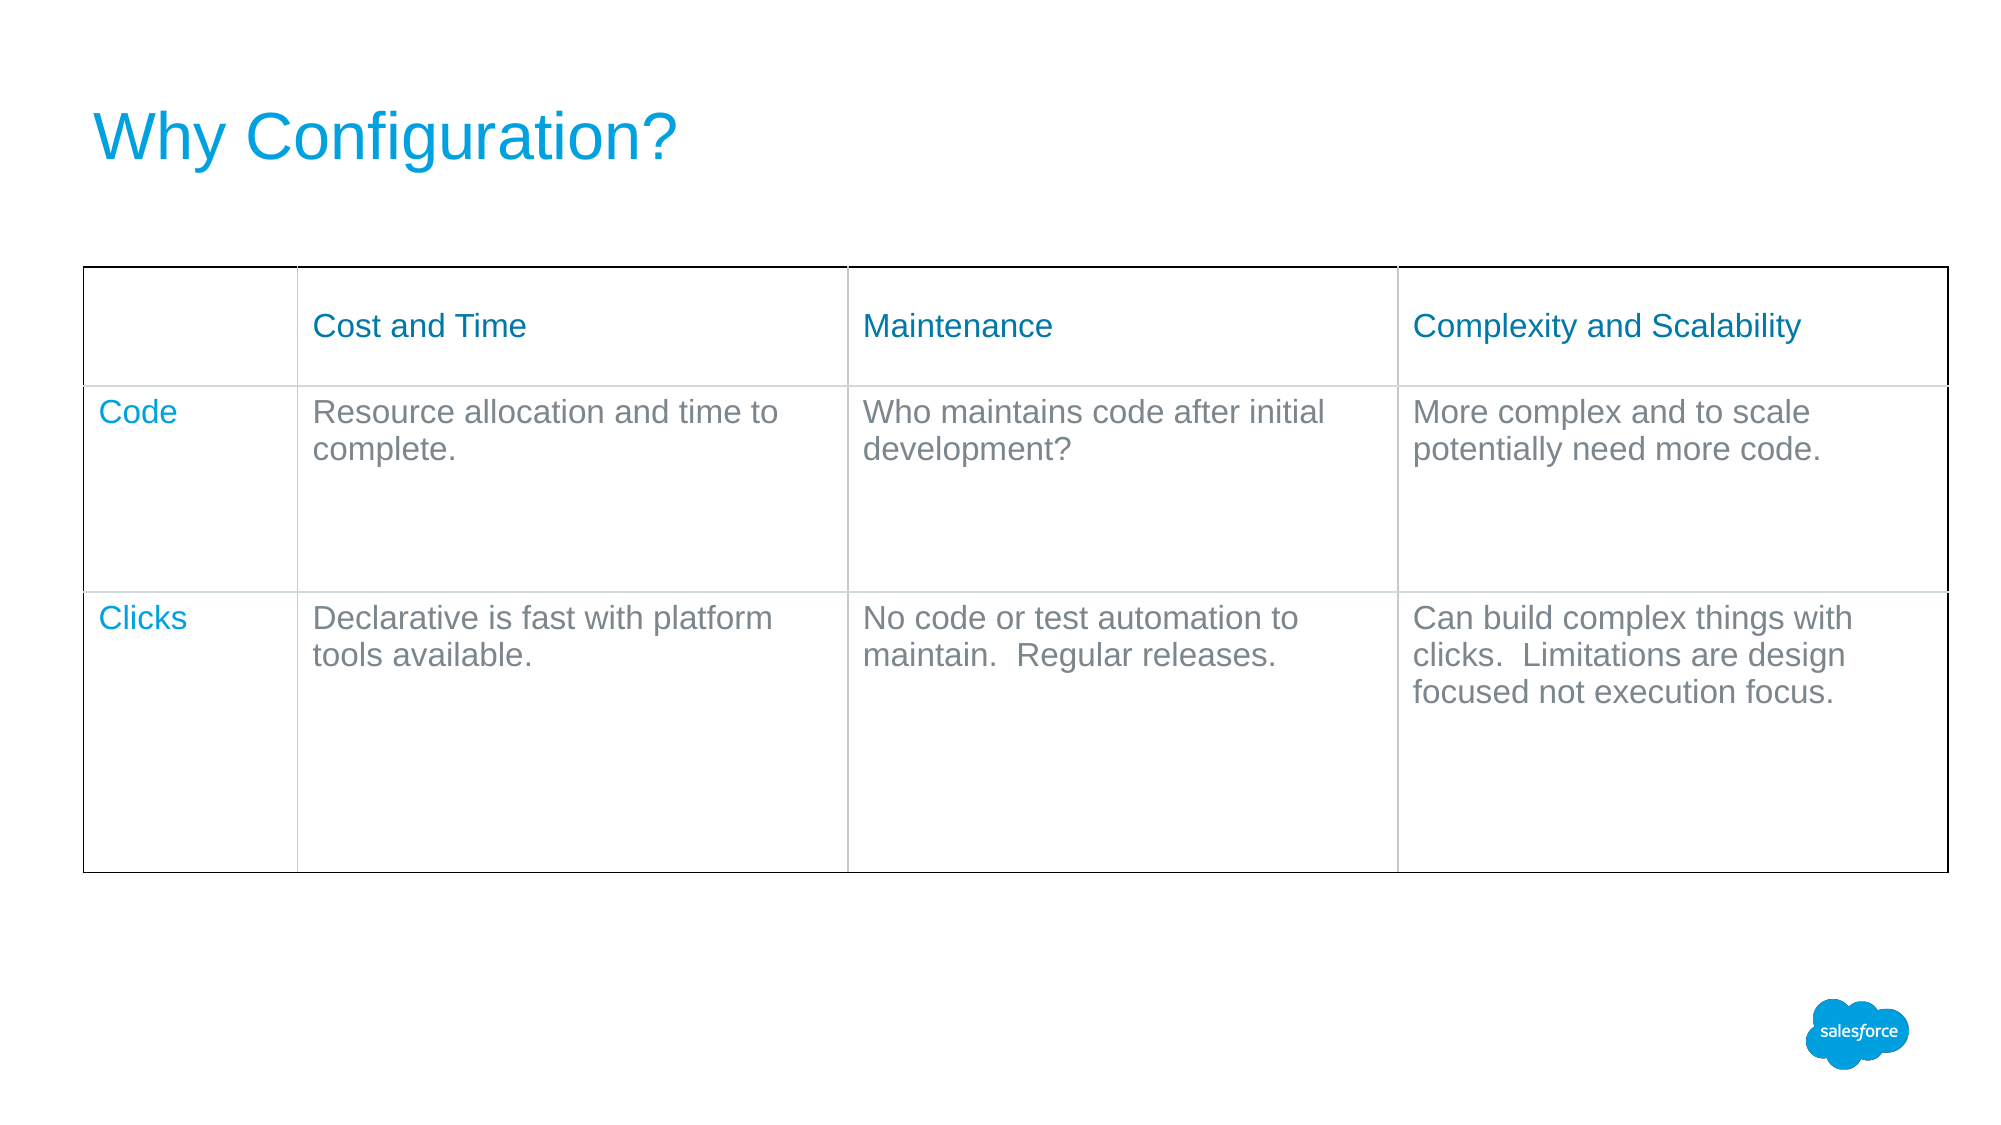

# Why Configuration?

|  | Cost and Time | Maintenance | Complexity and Scalability |
| --- | --- | --- | --- |
| Code | Resource allocation and time to complete. | Who maintains code after initial development? | More complex and to scale potentially need more code. |
| Clicks | Declarative is fast with platform tools available. | No code or test automation to maintain. Regular releases. | Can build complex things with clicks. Limitations are design focused not execution focus. |